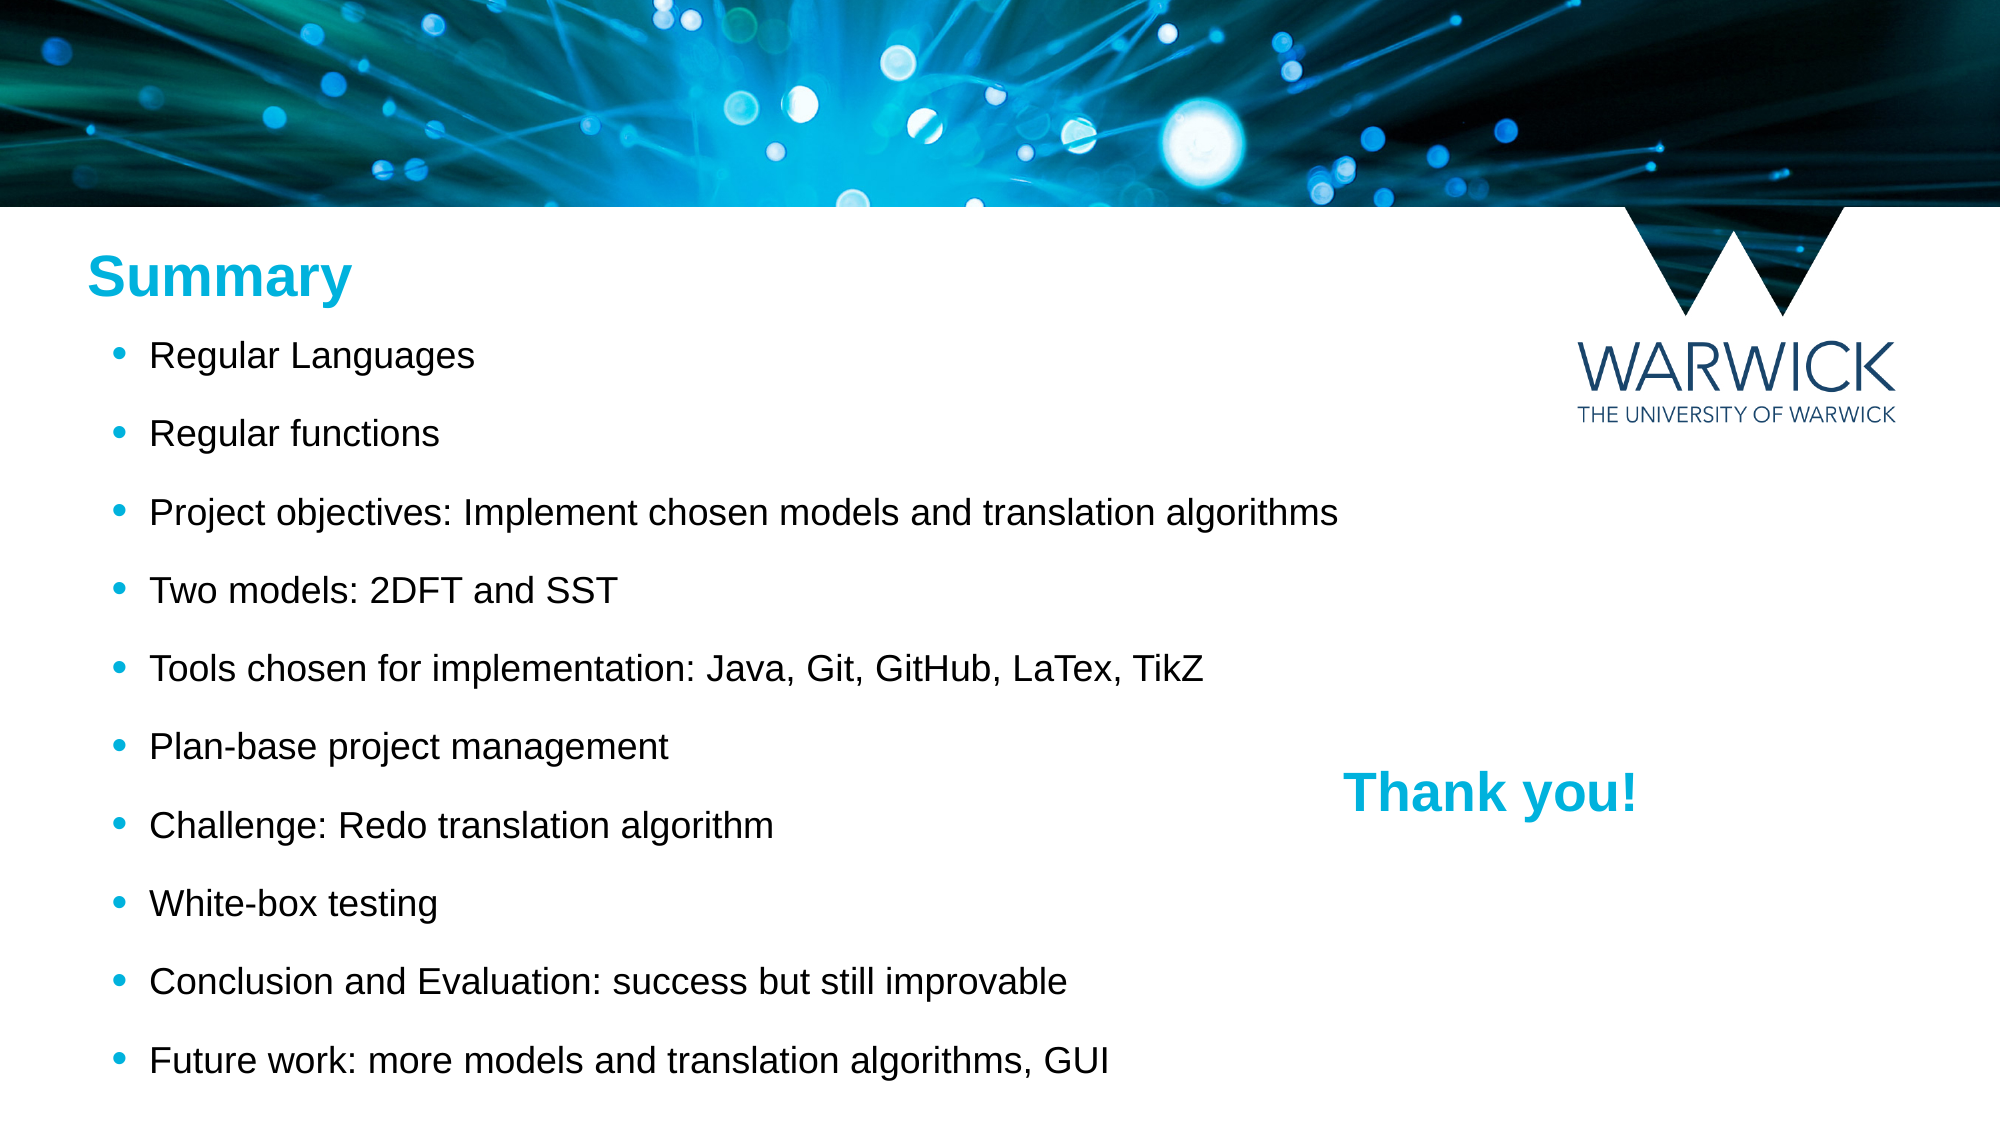

Summary
Regular Languages
Regular functions
Project objectives: Implement chosen models and translation algorithms
Two models: 2DFT and SST
Tools chosen for implementation: Java, Git, GitHub, LaTex, TikZ
Plan-base project management
Challenge: Redo translation algorithm
White-box testing
Conclusion and Evaluation: success but still improvable
Future work: more models and translation algorithms, GUI

Thank you!